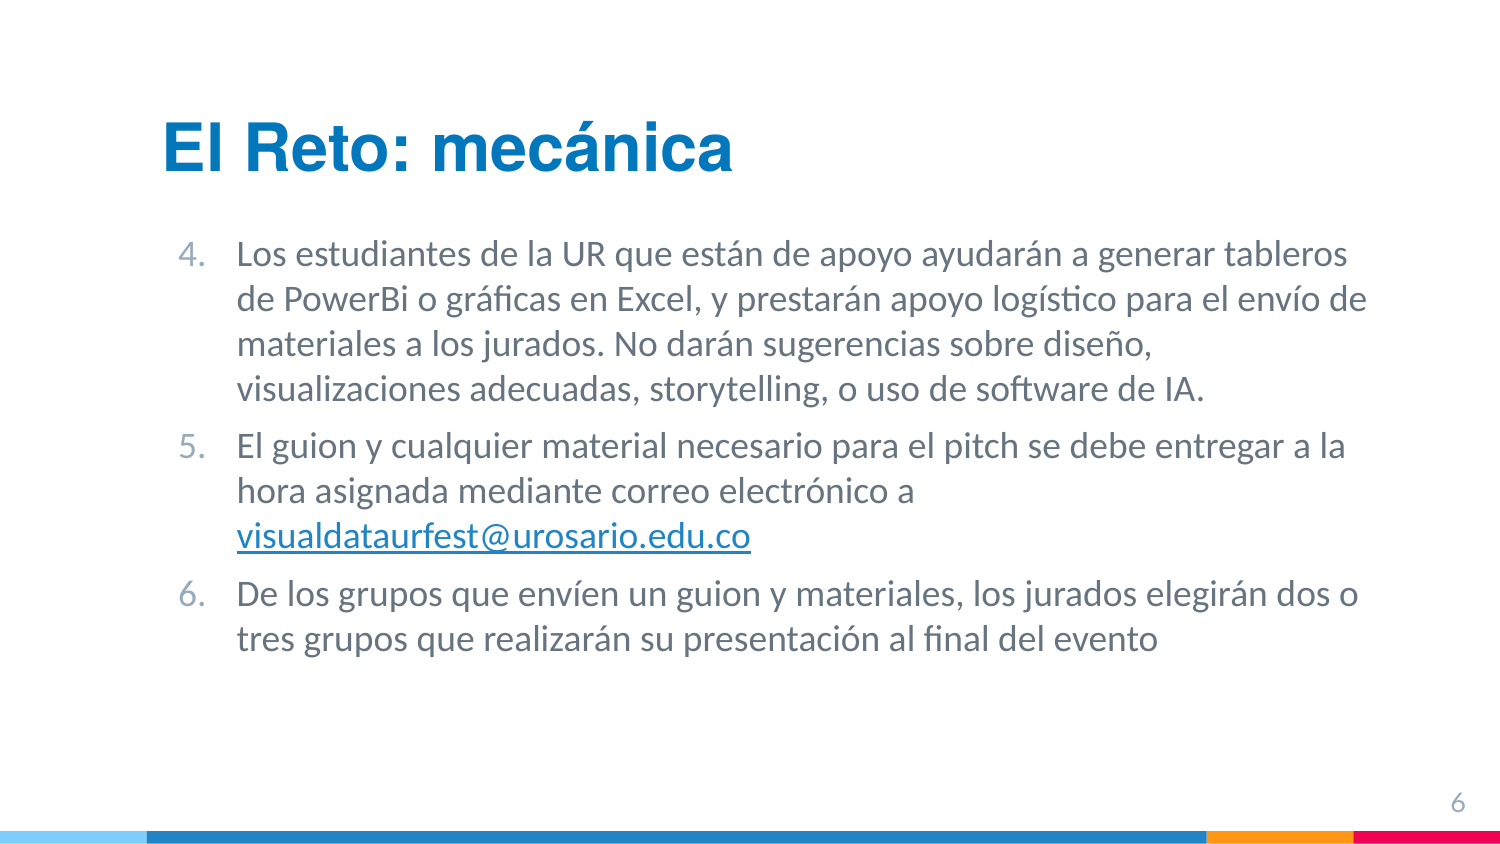

# El Reto: mecánica
Los estudiantes de la UR que están de apoyo ayudarán a generar tableros de PowerBi o gráficas en Excel, y prestarán apoyo logístico para el envío de materiales a los jurados. No darán sugerencias sobre diseño, visualizaciones adecuadas, storytelling, o uso de software de IA.
El guion y cualquier material necesario para el pitch se debe entregar a la hora asignada mediante correo electrónico a visualdataurfest@urosario.edu.co
De los grupos que envíen un guion y materiales, los jurados elegirán dos o tres grupos que realizarán su presentación al final del evento

6